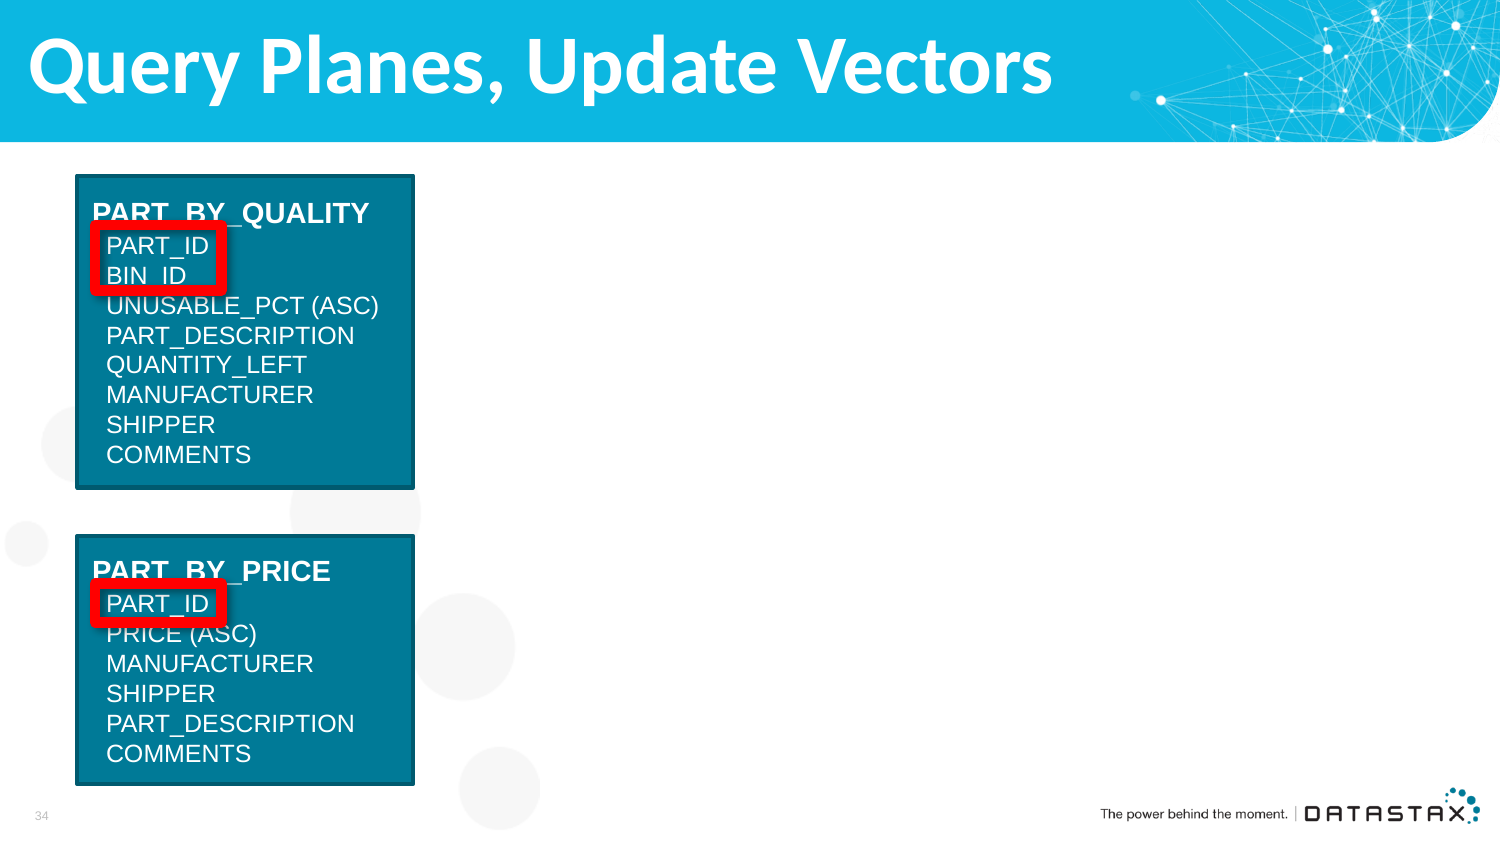

# Query Planes, Update Vectors
PART_BY_QUALITY
  PART_ID
  BIN_ID
  UNUSABLE_PCT (ASC)
  PART_DESCRIPTION
  QUANTITY_LEFT
  MANUFACTURER
  SHIPPER
  COMMENTS

PART_BY_PRICE
  PART_ID
  PRICE (ASC)
  MANUFACTURER
  SHIPPER
  PART_DESCRIPTION
  COMMENTS

34